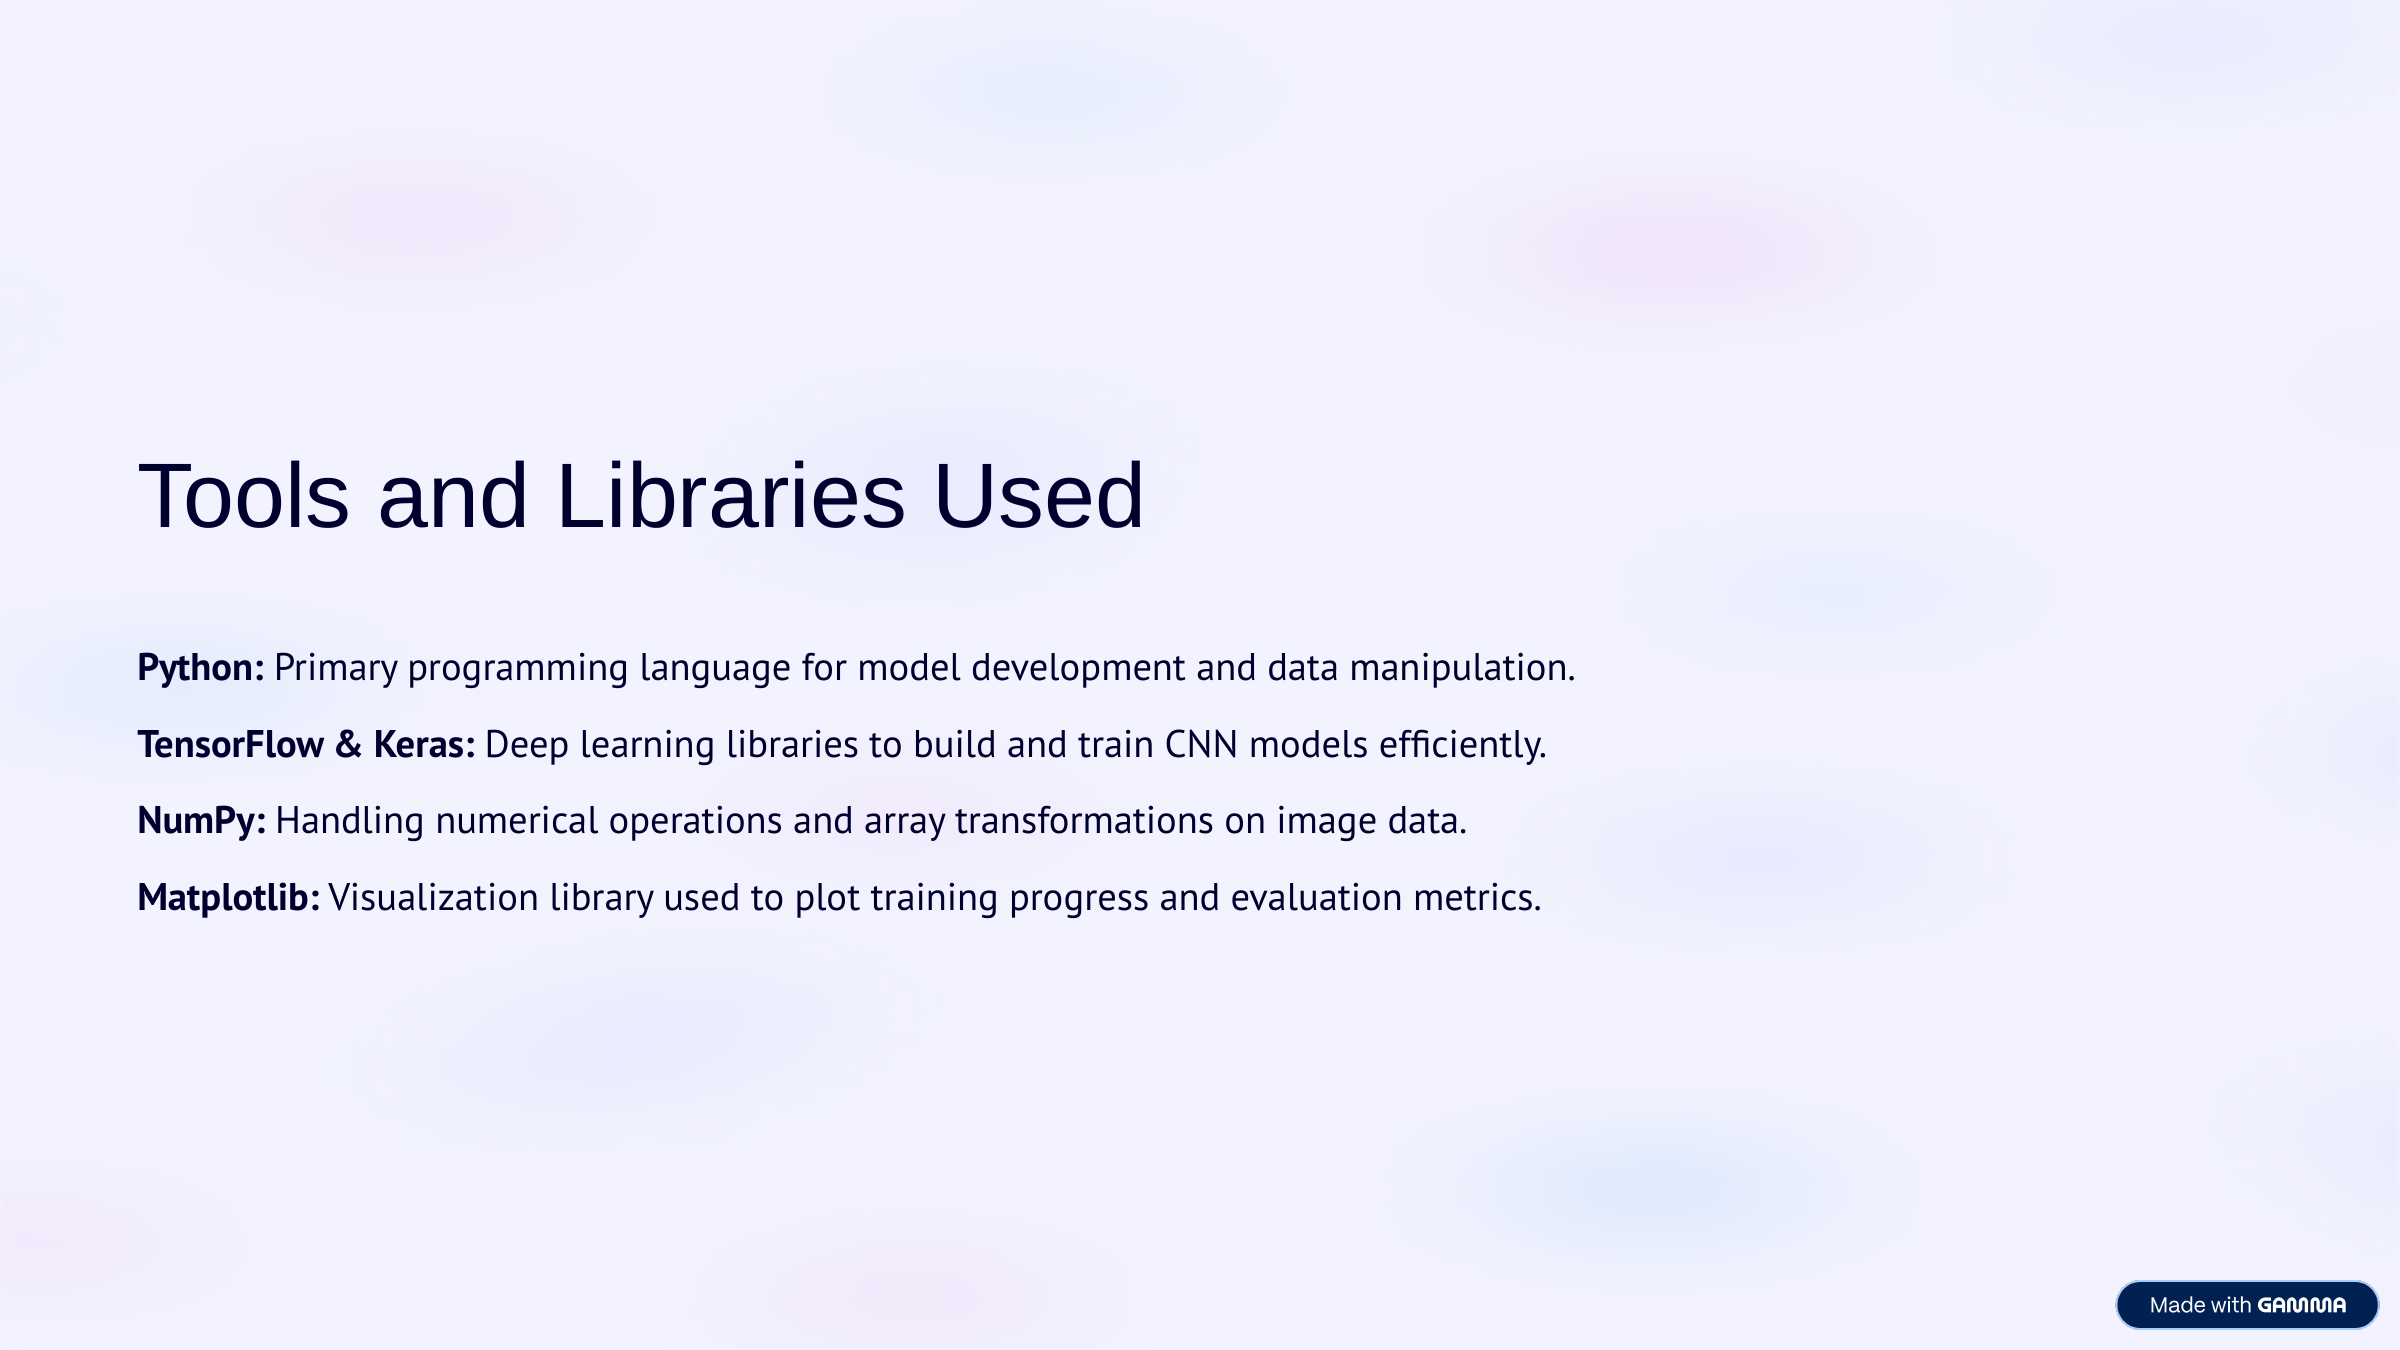

Tools and Libraries Used
Python: Primary programming language for model development and data manipulation.
TensorFlow & Keras: Deep learning libraries to build and train CNN models efficiently.
NumPy: Handling numerical operations and array transformations on image data.
Matplotlib: Visualization library used to plot training progress and evaluation metrics.